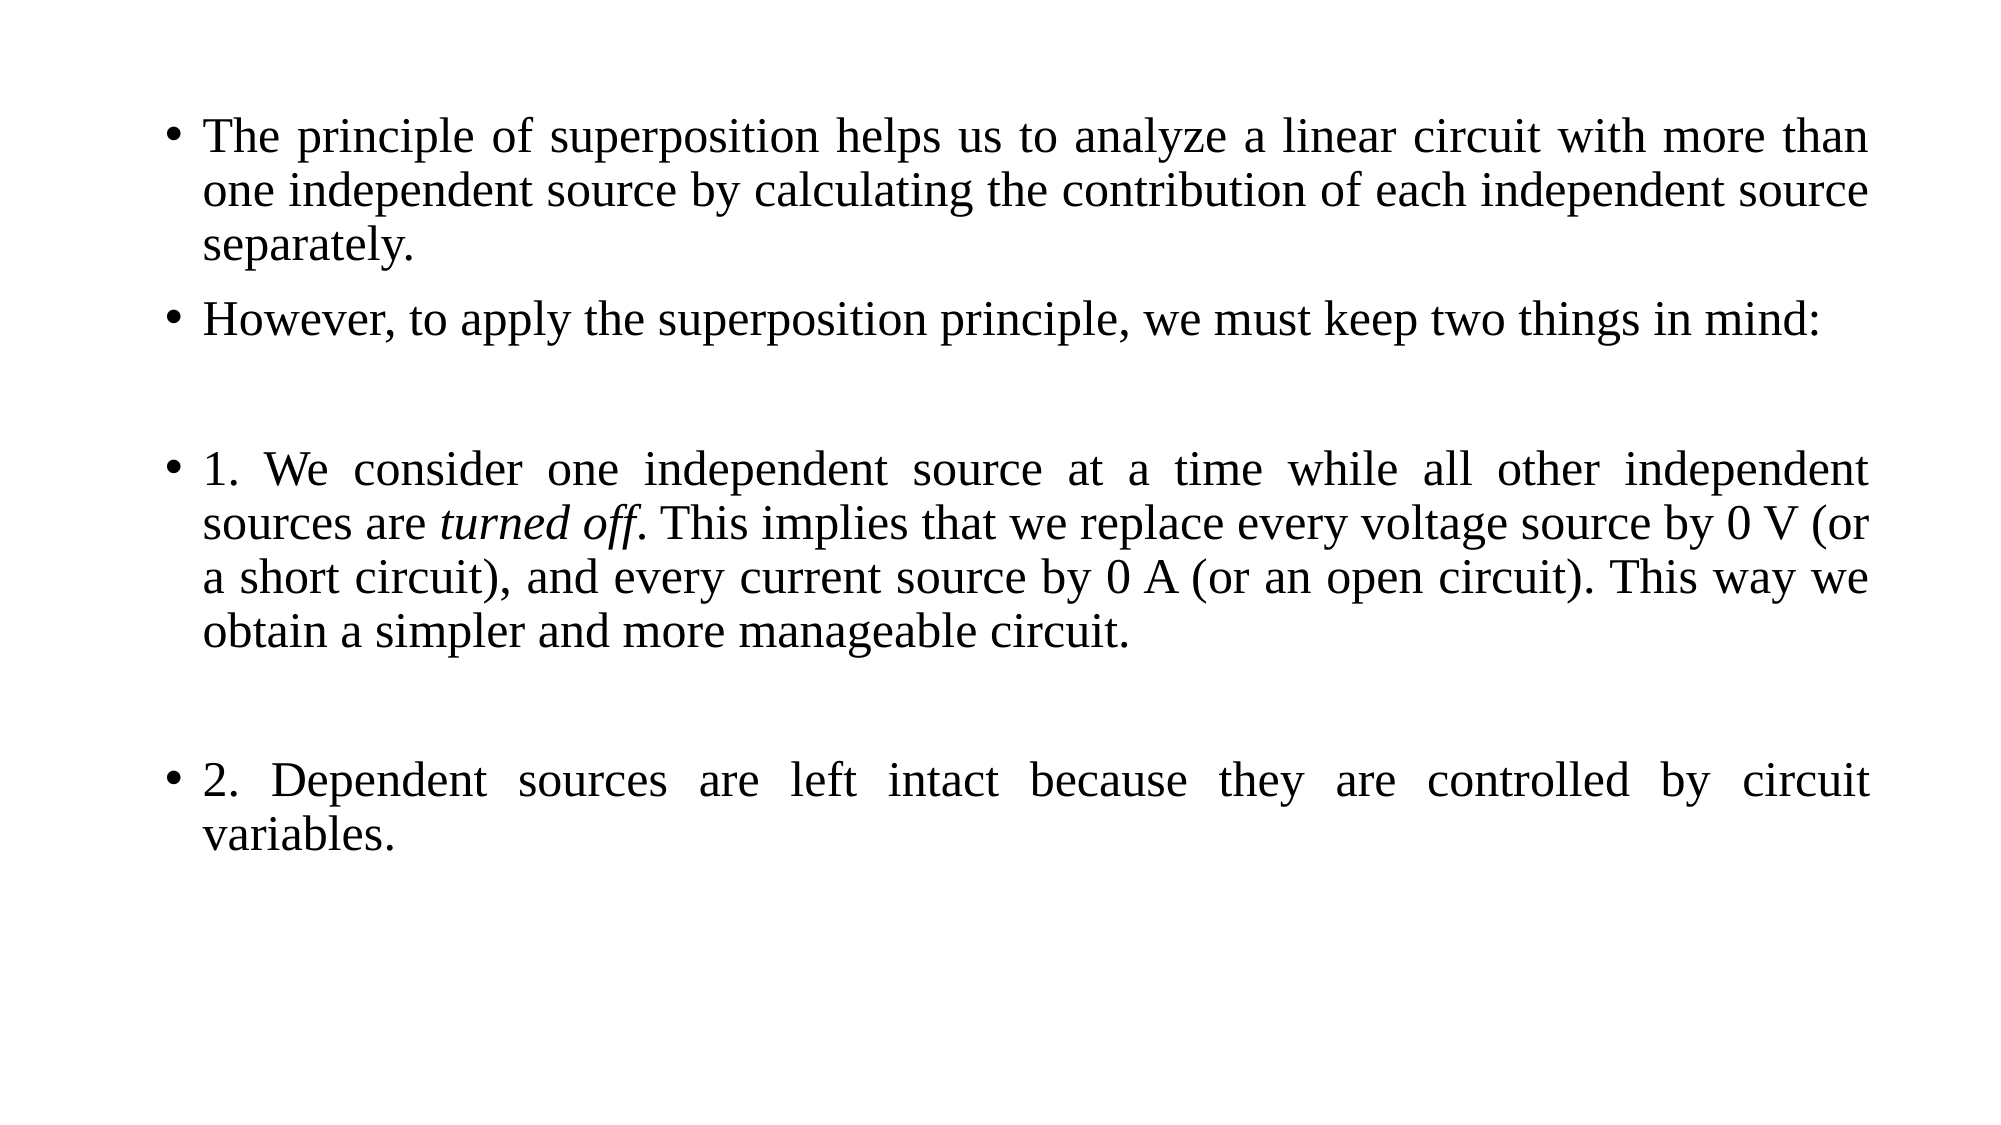

The principle of superposition helps us to analyze a linear circuit with more than one independent source by calculating the contribution of each independent source separately.
However, to apply the superposition principle, we must keep two things in mind:

1. We consider one independent source at a time while all other independent sources are turned off. This implies that we replace every voltage source by 0 V (or a short circuit), and every current source by 0 A (or an open circuit). This way we obtain a simpler and more manageable circuit.

2. Dependent sources are left intact because they are controlled by circuit variables.